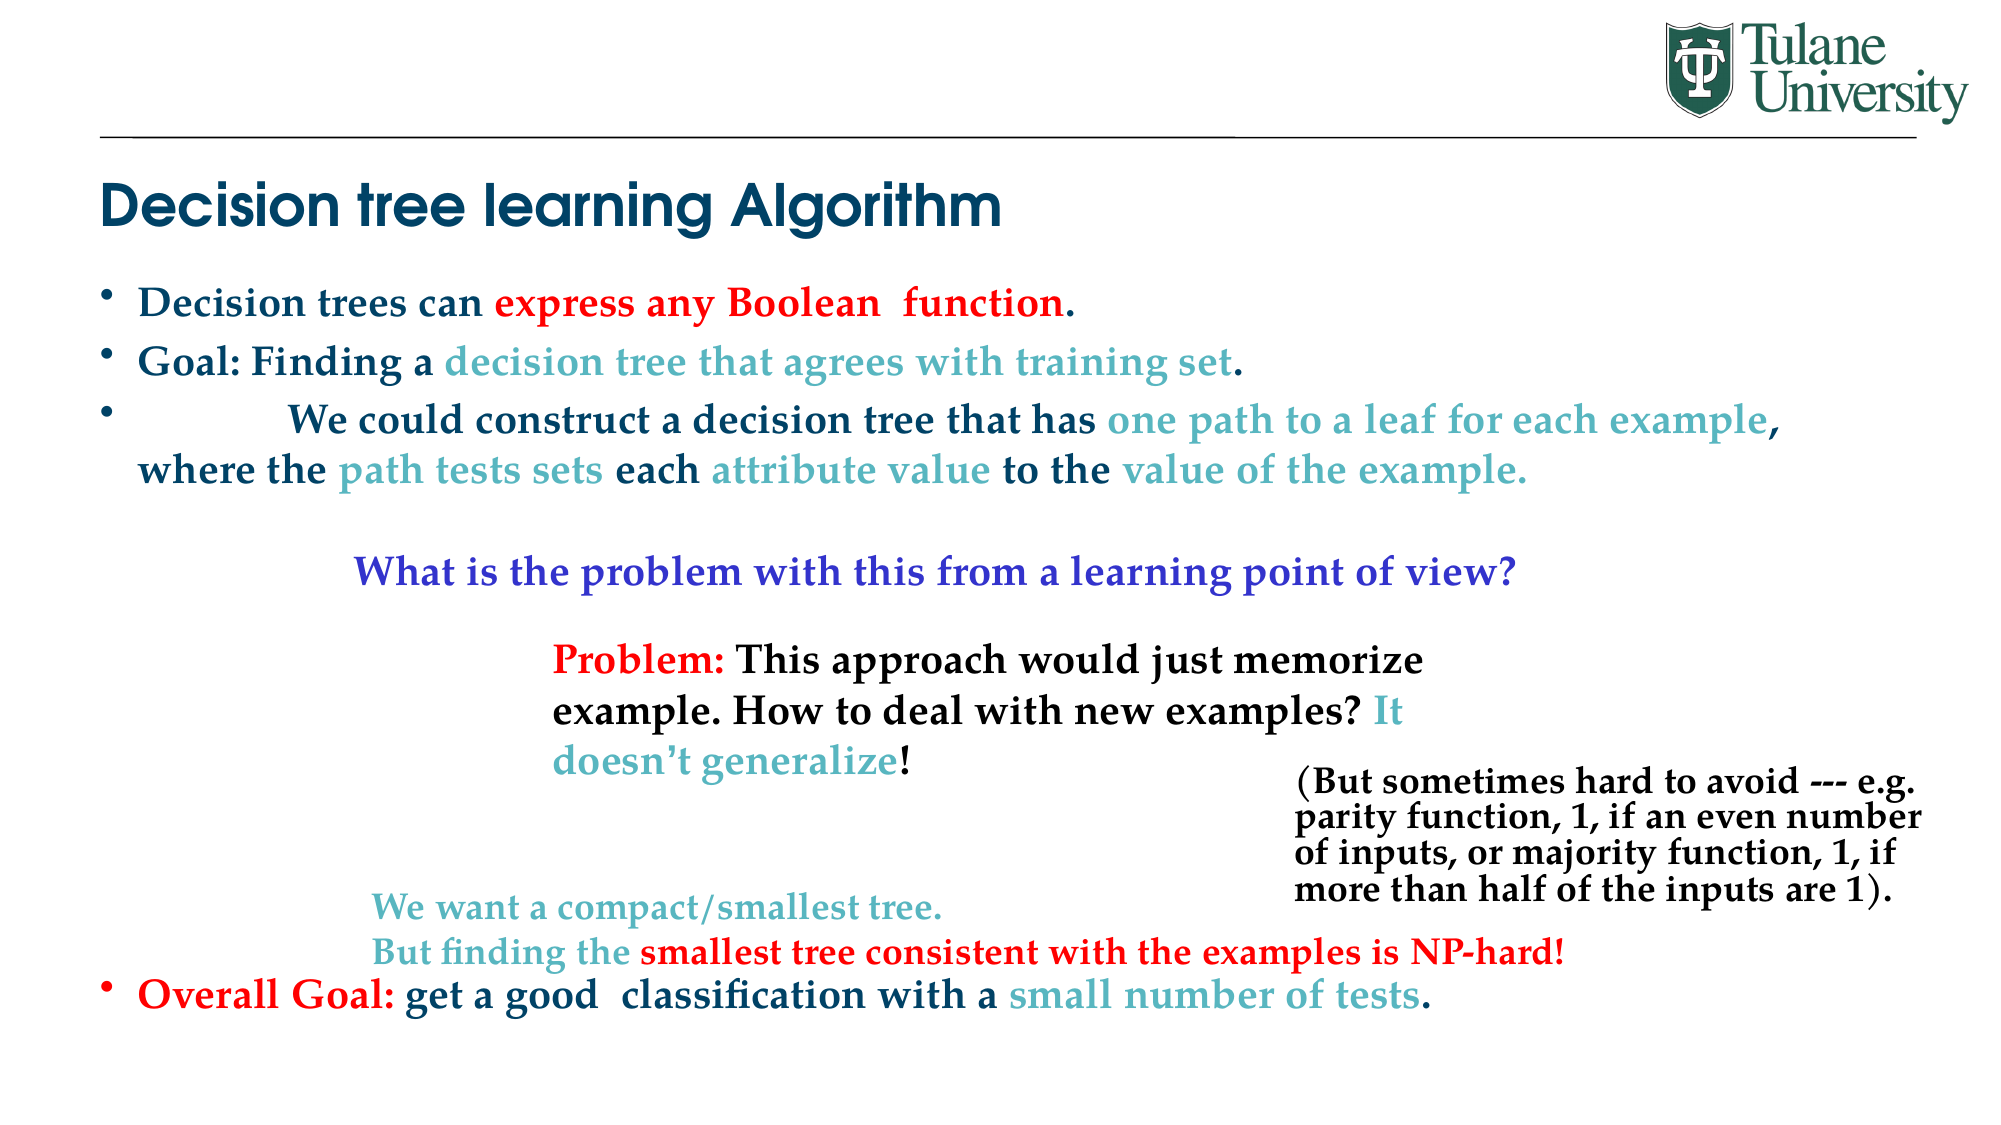

# Decision tree learning Algorithm
Decision trees can express any Boolean  function.
Goal: Finding a decision tree that agrees with training set.
	We could construct a decision tree that has one path to a leaf for each example, where the path tests sets each attribute value to the value of the example.

Overall Goal: get a good  classification with a small number of tests.

What is the problem with this from a learning point of view?
Problem: This approach would just memorize example. How to deal with new examples? It doesn’t generalize!

(But sometimes hard to avoid --- e.g. parity function, 1, if an even number of inputs, or majority function, 1, if more than half of the inputs are 1).
We want a compact/smallest tree.
But finding the smallest tree consistent with the examples is NP-hard!